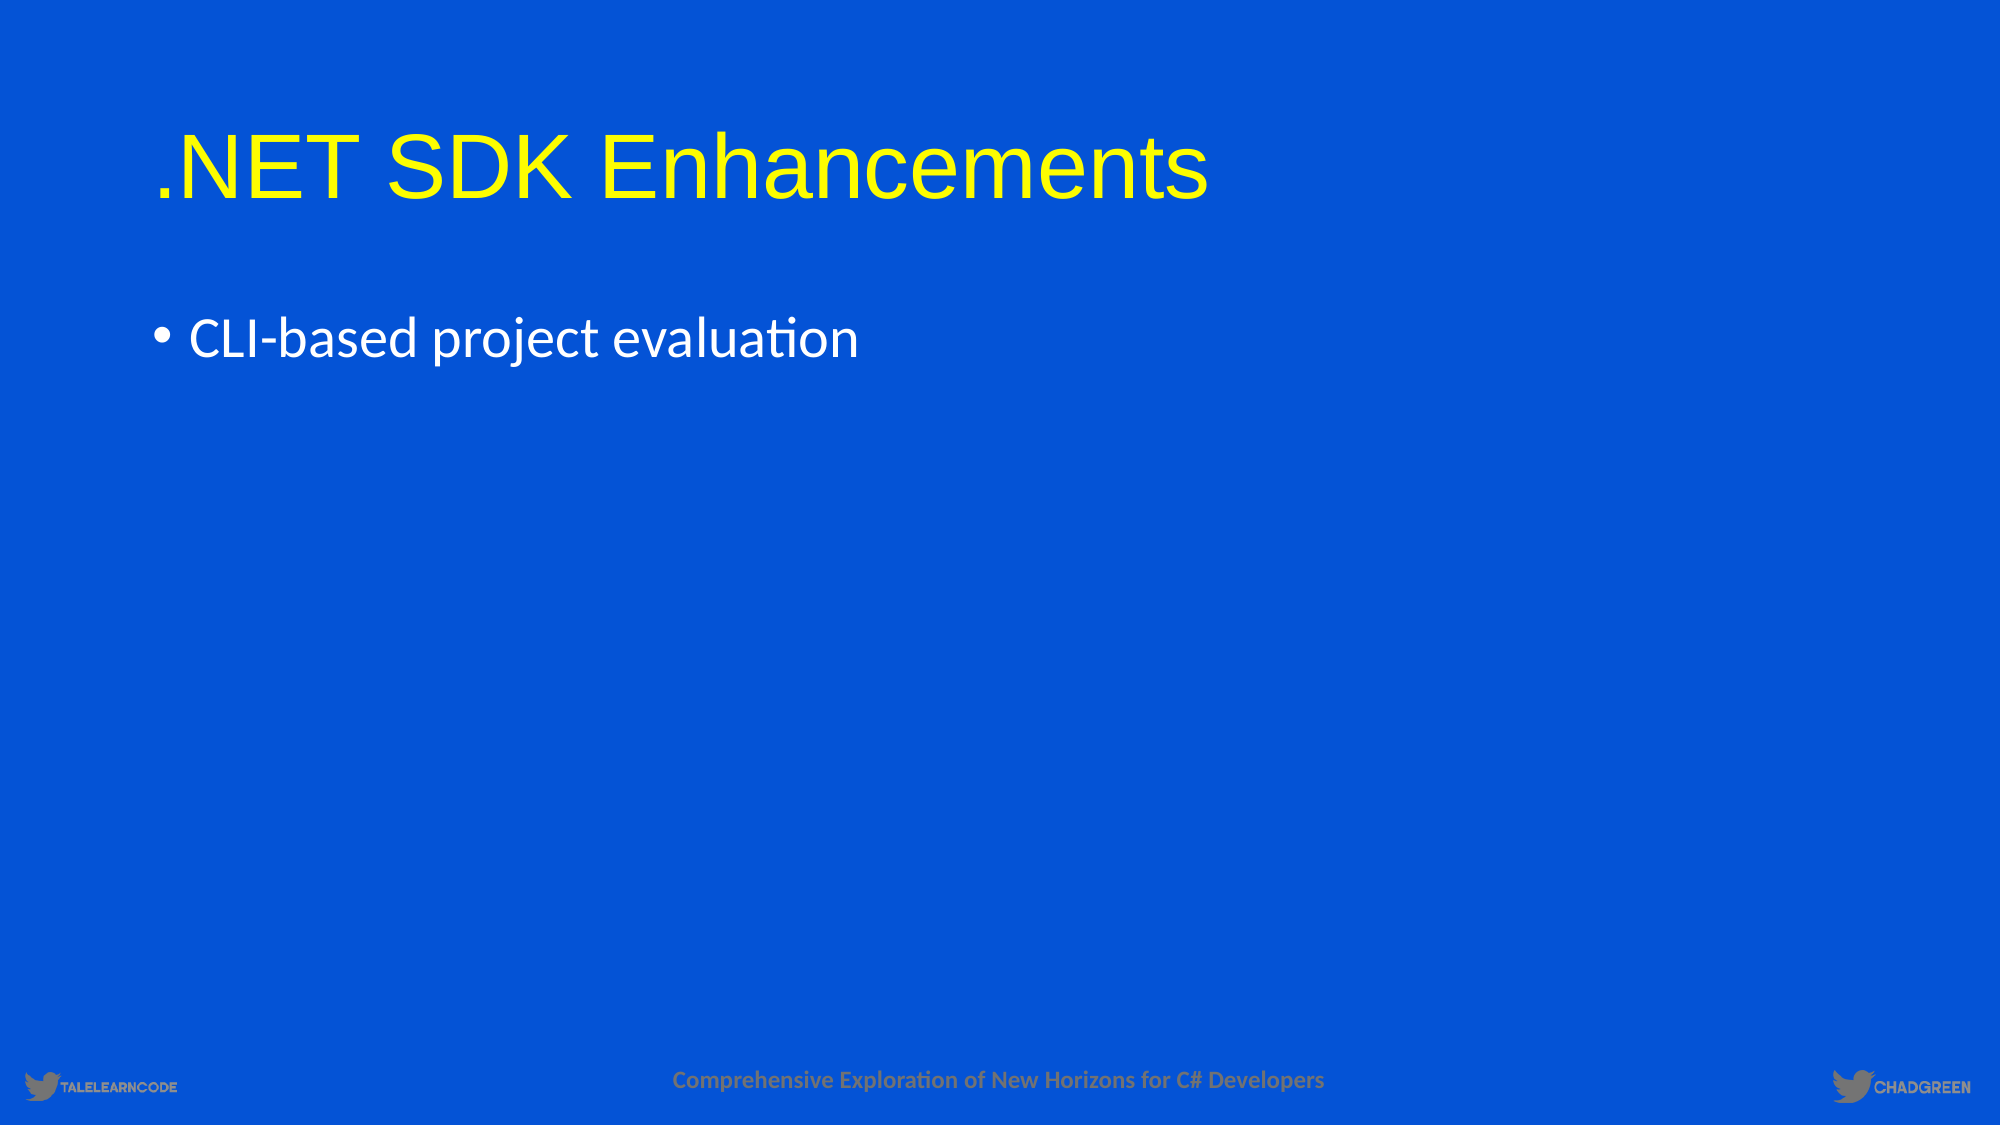

# .NET SDK Enhancements
CLI-based project evaluation